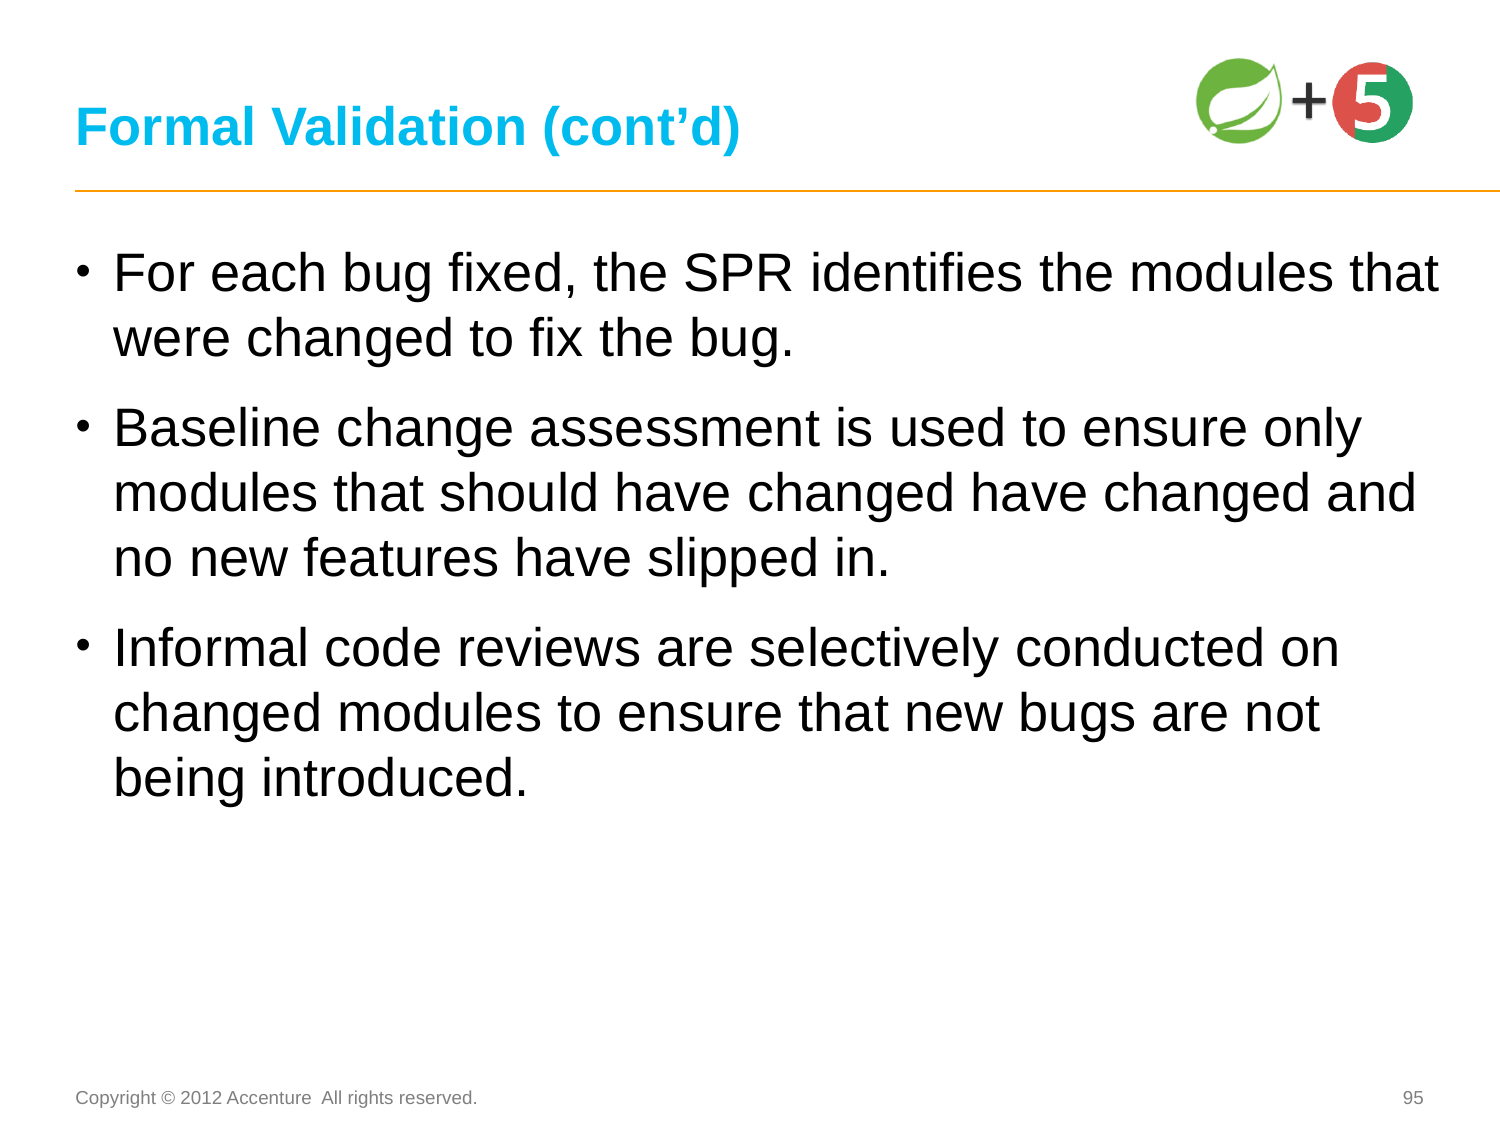

# Formal Validation (cont’d)
For each bug fixed, the SPR identifies the modules that were changed to fix the bug.
Baseline change assessment is used to ensure only modules that should have changed have changed and no new features have slipped in.
Informal code reviews are selectively conducted on changed modules to ensure that new bugs are not being introduced.